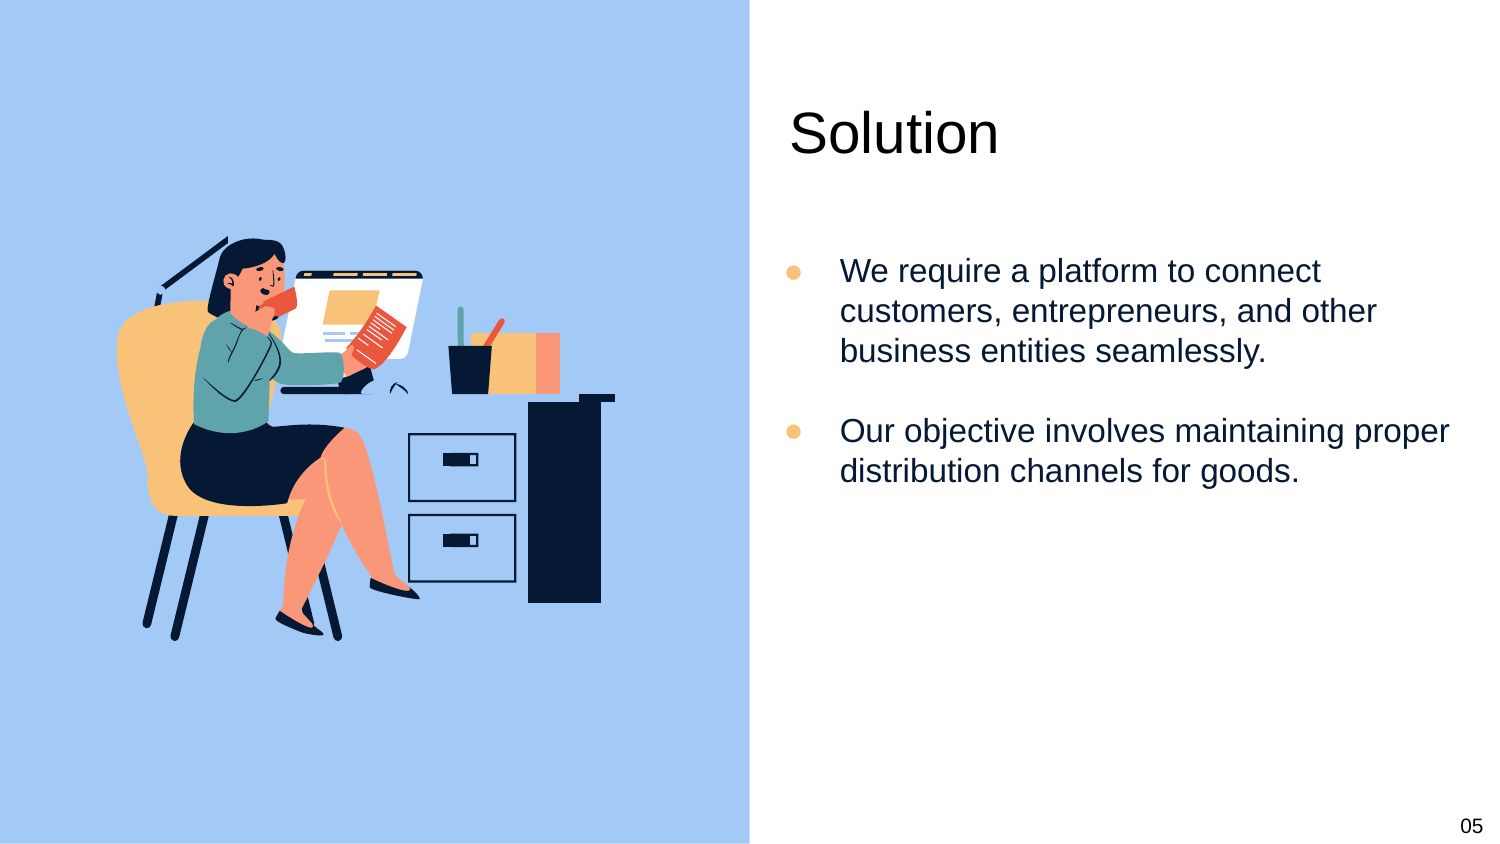

# Solution

We require a platform to connect customers, entrepreneurs, and other business entities seamlessly.

Our objective involves maintaining proper distribution channels for goods.
05